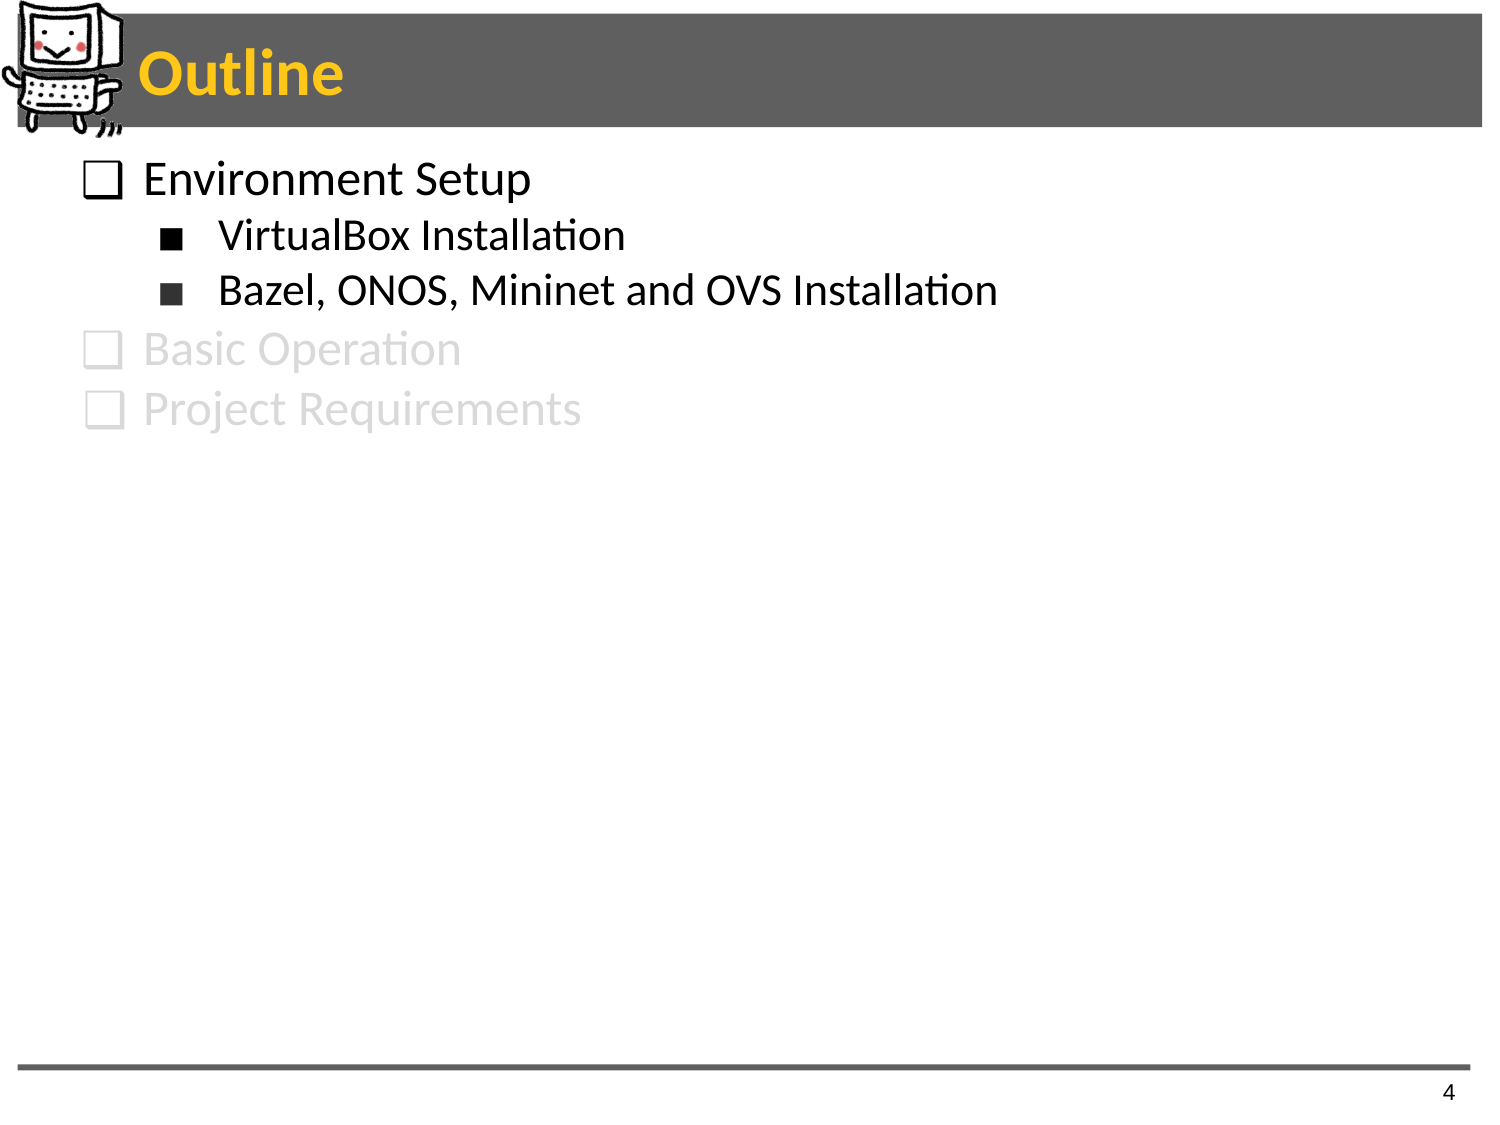

# Outline
Environment Setup
VirtualBox Installation
Bazel, ONOS, Mininet and OVS Installation
Basic Operation
Project Requirements
4